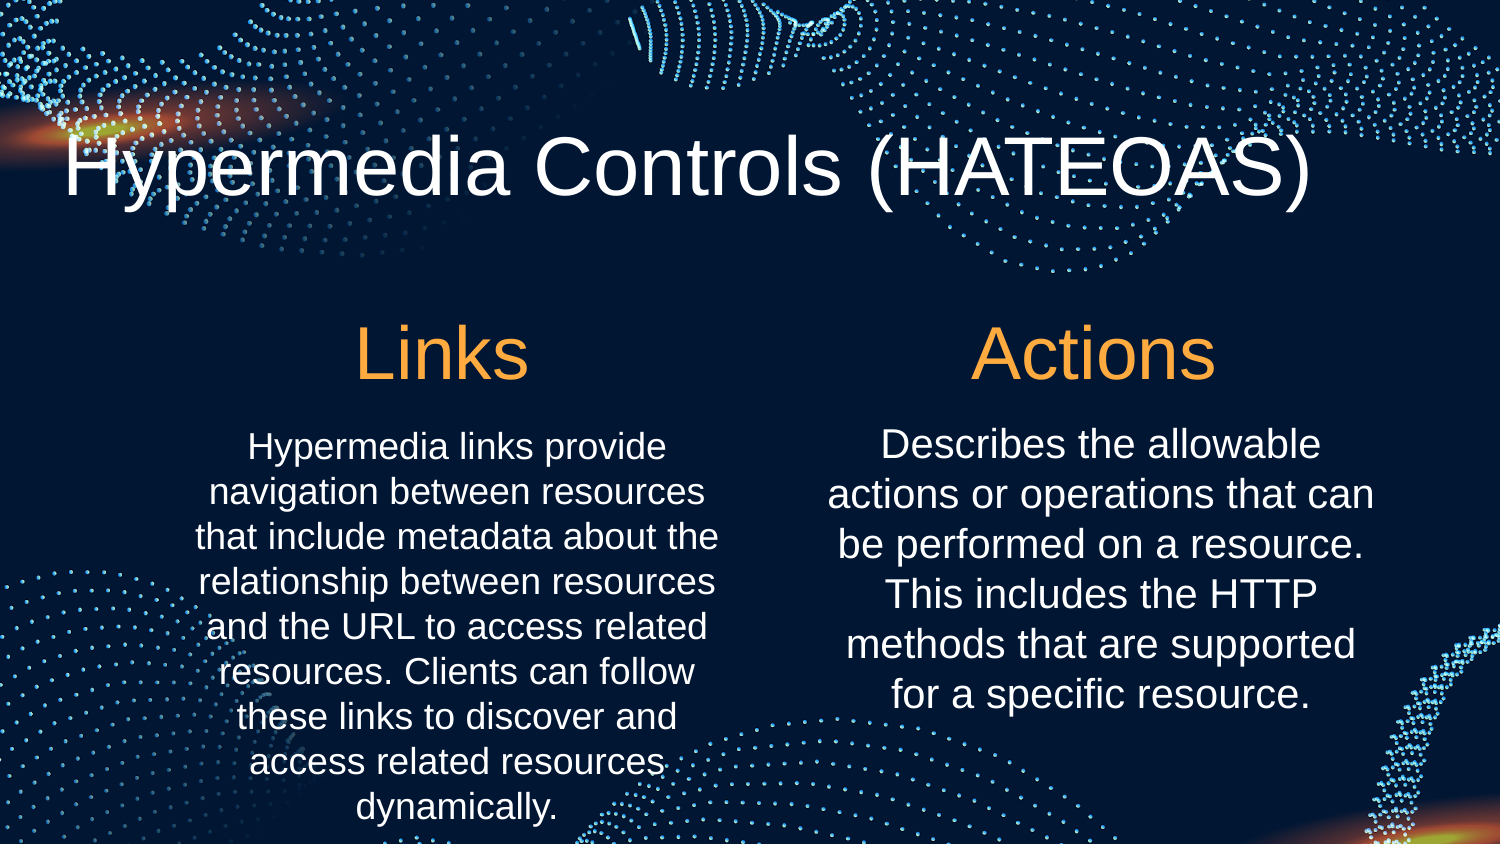

# Hypermedia Controls (HATEOAS)
Links
Actions
Describes the allowable actions or operations that can be performed on a resource. This includes the HTTP methods that are supported for a specific resource.
Hypermedia links provide navigation between resources that include metadata about the relationship between resources and the URL to access related resources. Clients can follow these links to discover and access related resources dynamically.